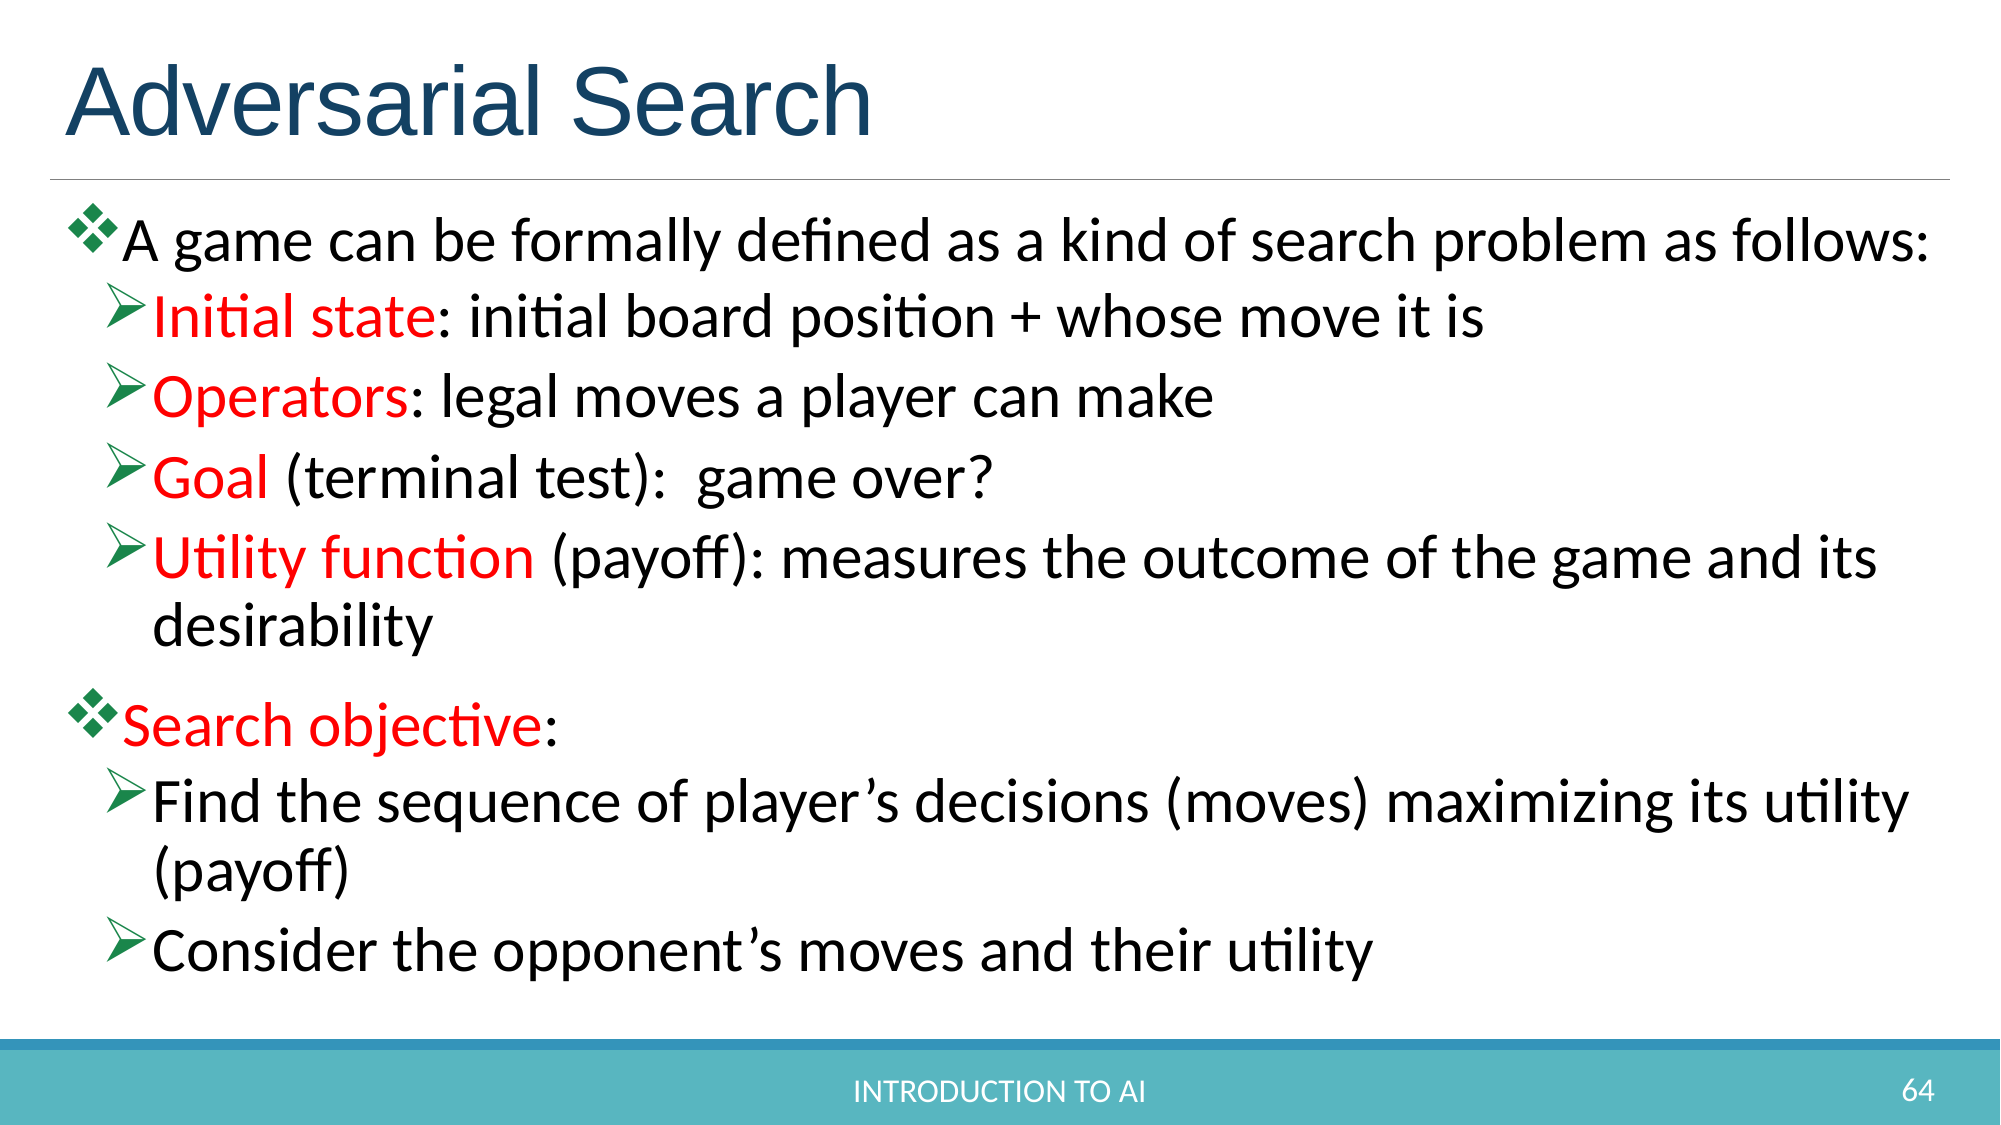

# Adversarial Search
A game can be formally defined as a kind of search problem as follows:
Initial state: initial board position + whose move it is
Operators: legal moves a player can make
Goal (terminal test):  game over?
Utility function (payoff): measures the outcome of the game and its desirability
Search objective:
Find the sequence of player’s decisions (moves) maximizing its utility (payoff)
Consider the opponent’s moves and their utility

64
Introduction to AI